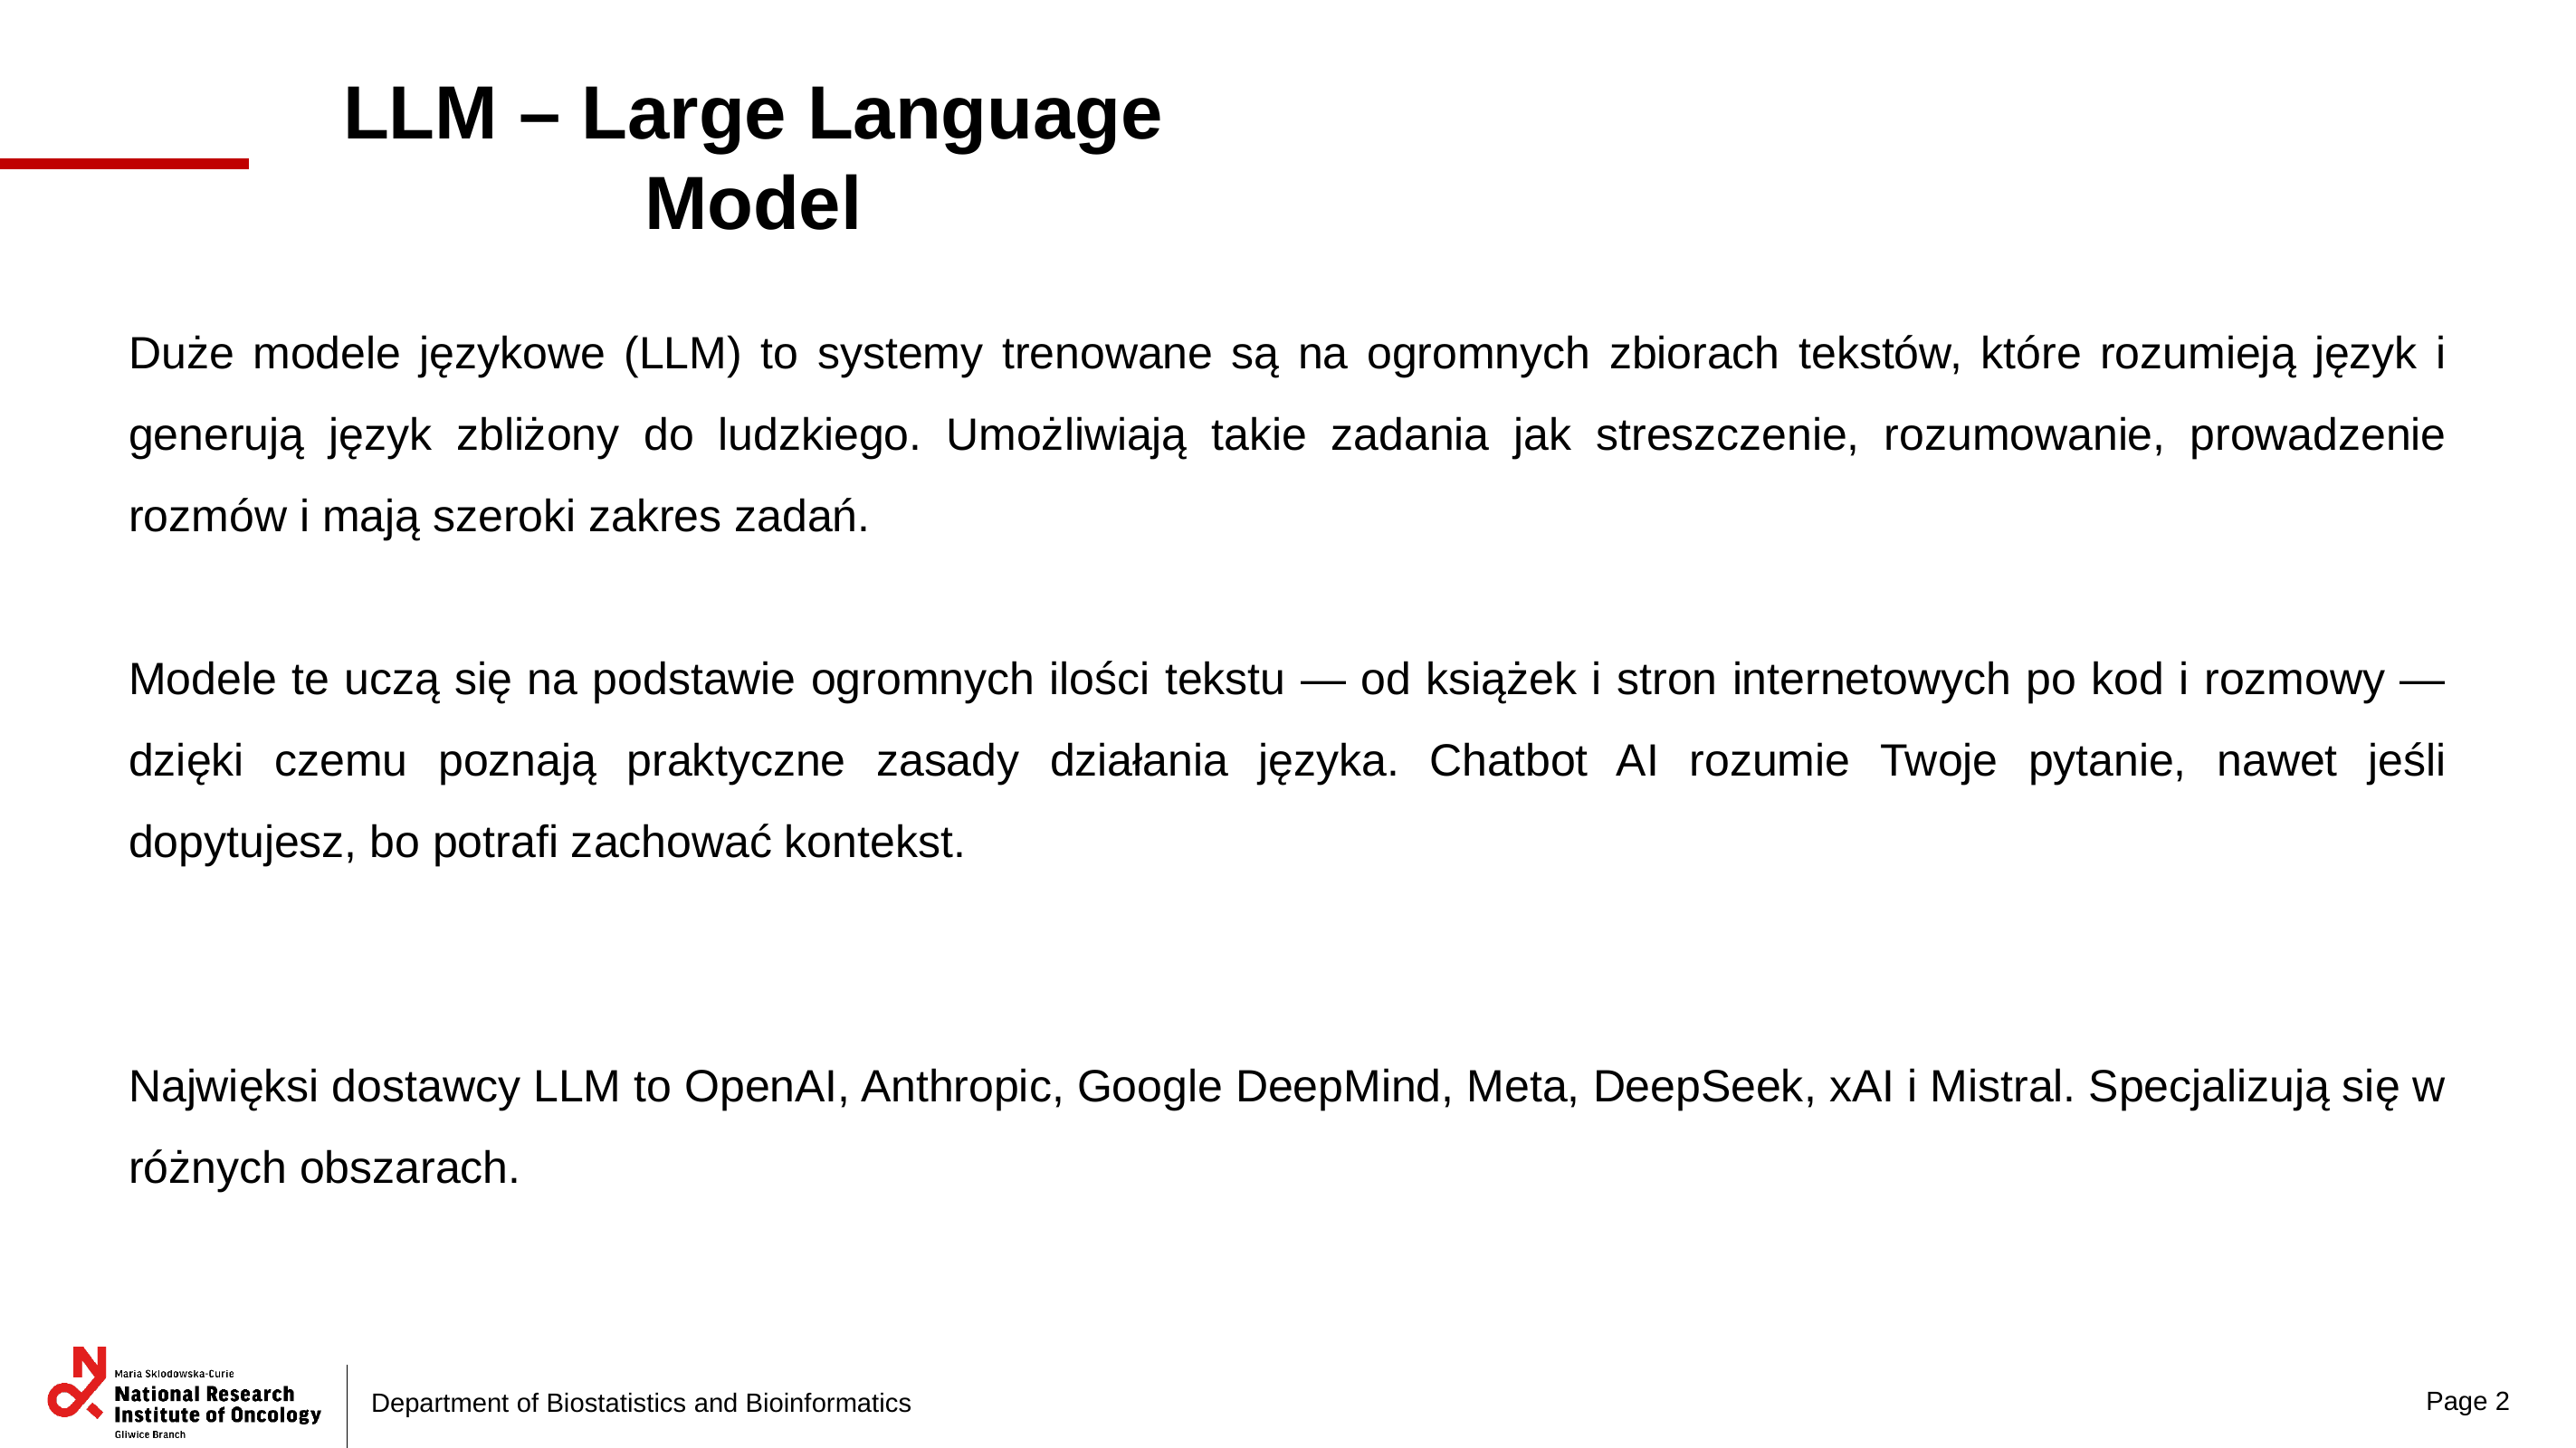

# LLM – Large Language Model
Duże modele językowe (LLM) to systemy trenowane są na ogromnych zbiorach tekstów, które rozumieją język i generują język zbliżony do ludzkiego. Umożliwiają takie zadania jak streszczenie, rozumowanie, prowadzenie rozmów i mają szeroki zakres zadań.

Modele te uczą się na podstawie ogromnych ilości tekstu — od książek i stron internetowych po kod i rozmowy — dzięki czemu poznają praktyczne zasady działania języka. Chatbot AI rozumie Twoje pytanie, nawet jeśli dopytujesz, bo potrafi zachować kontekst.

Najwięksi dostawcy LLM to OpenAI, Anthropic, Google DeepMind, Meta, DeepSeek, xAI i Mistral. Specjalizują się w różnych obszarach.
Page 2